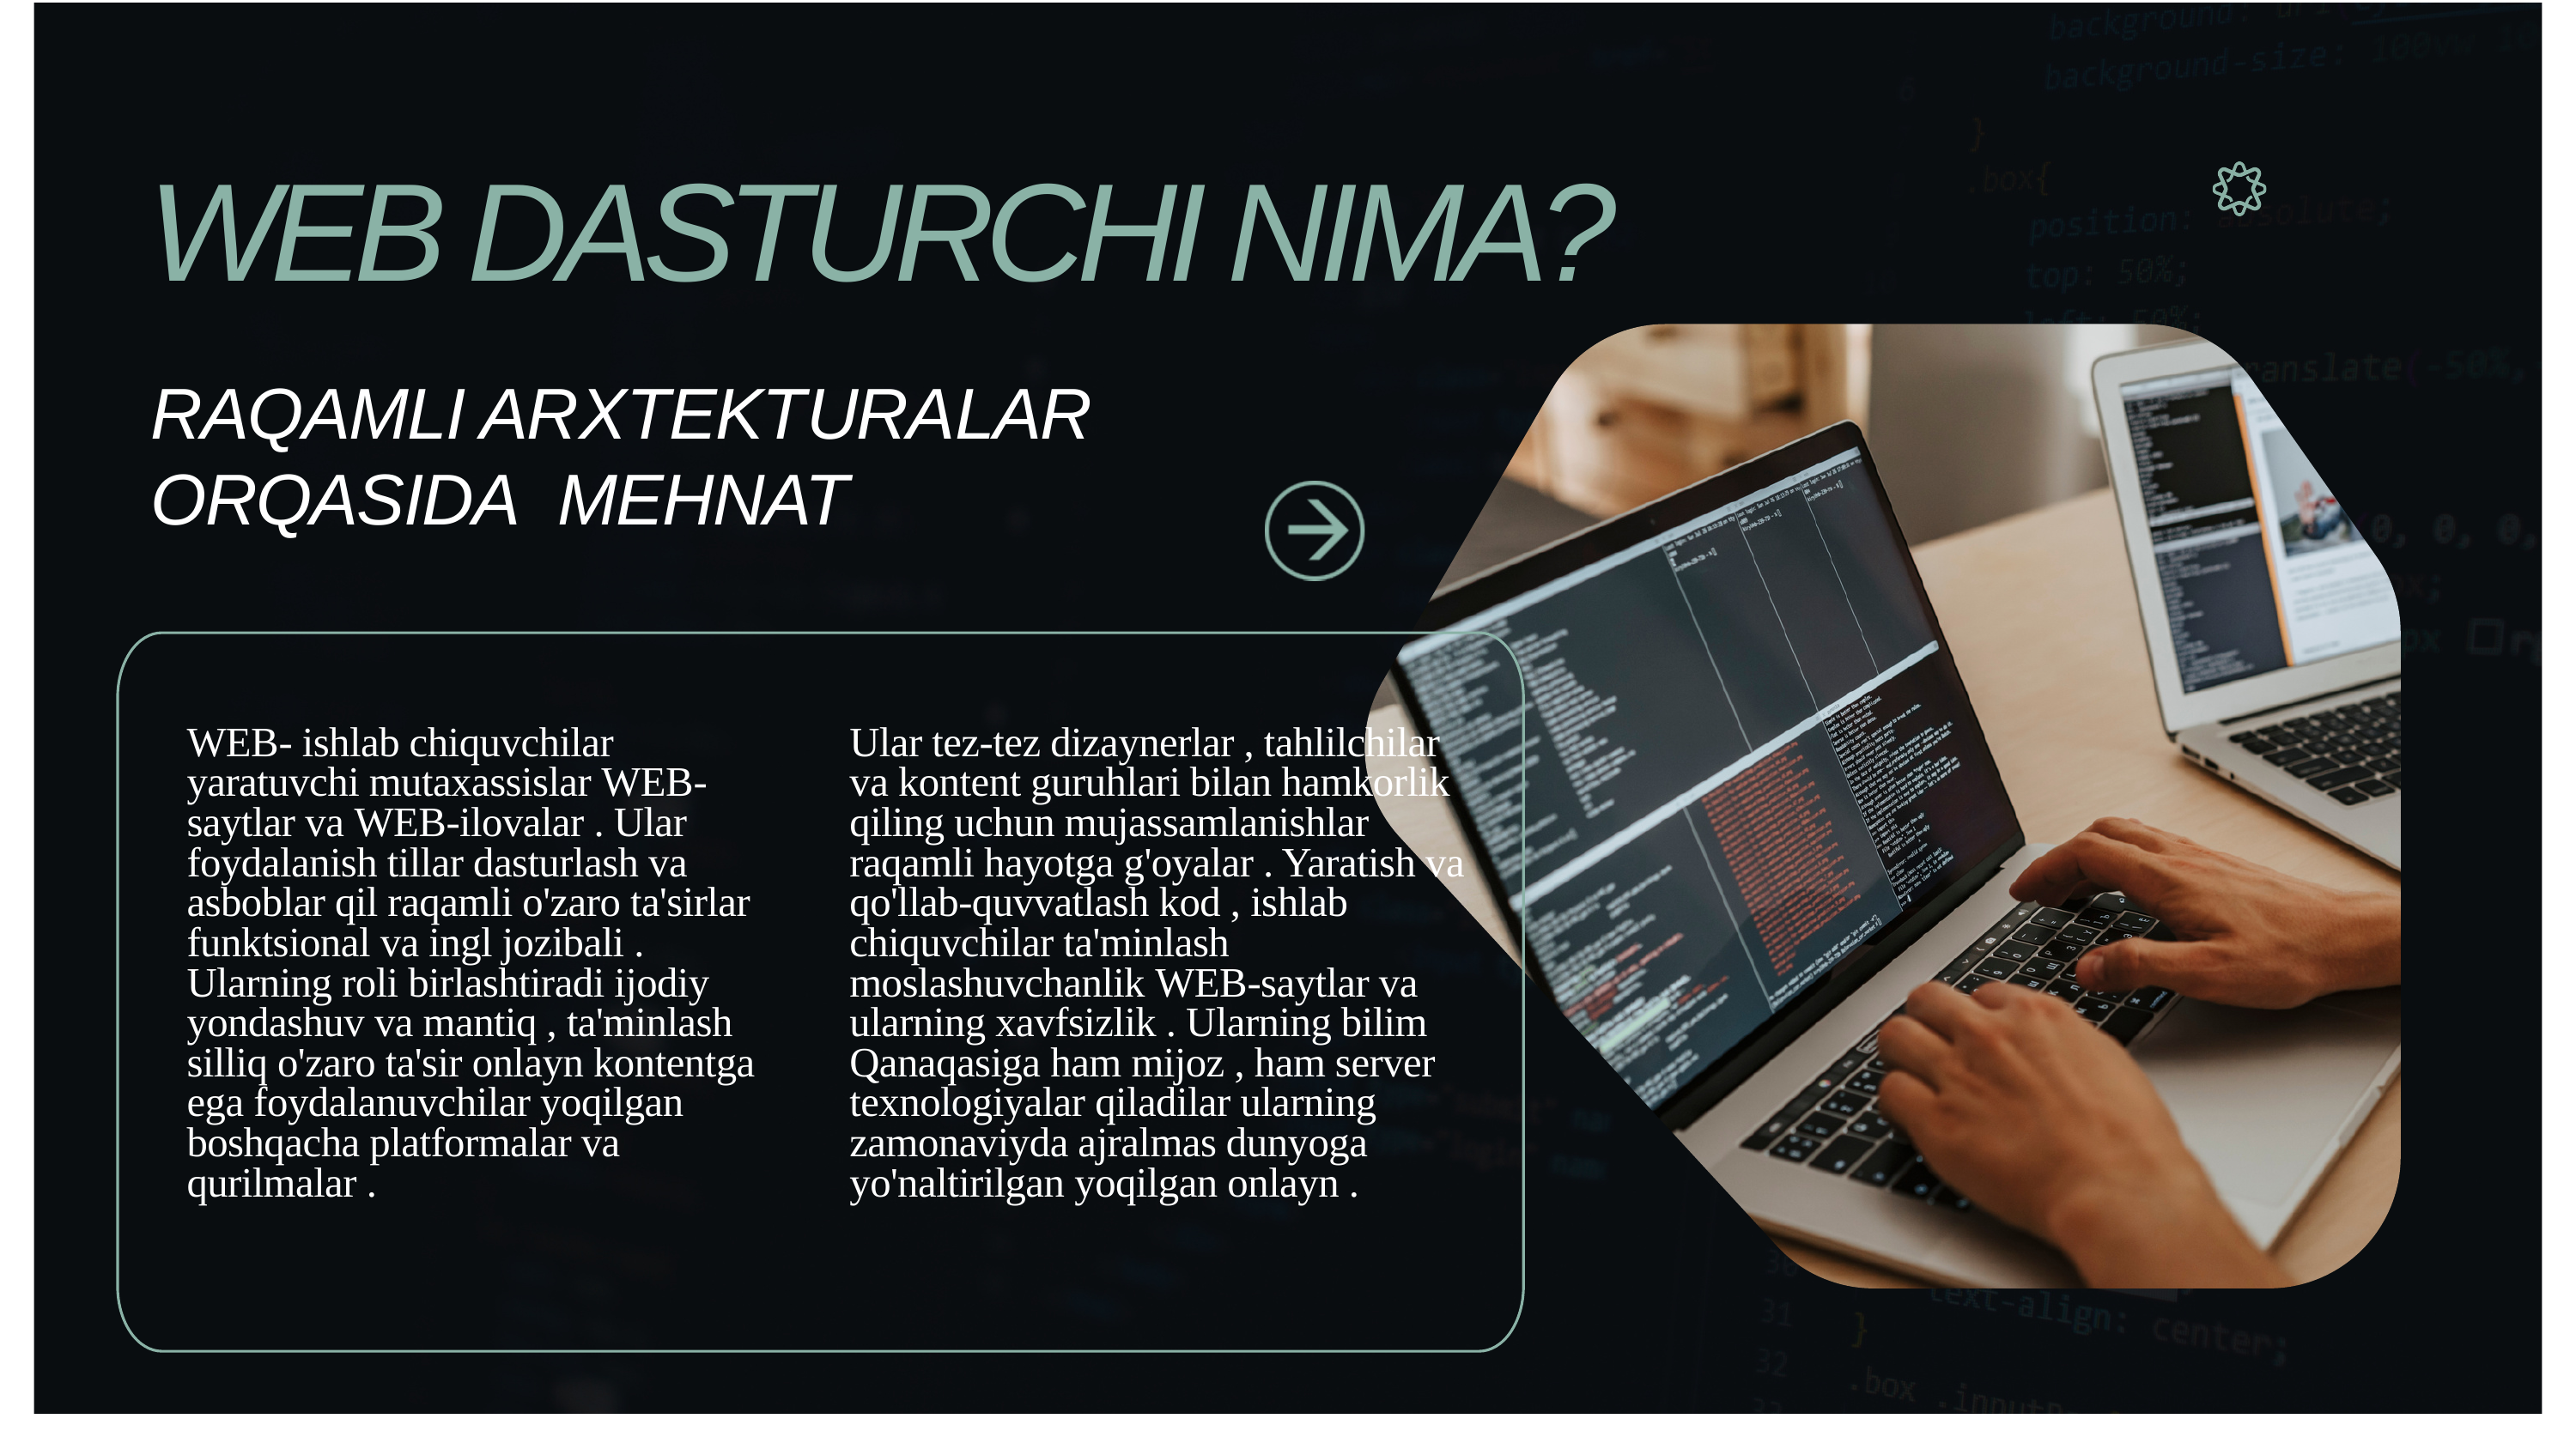

WEB DASTURCHI NIMA?
Arovvay Industries

RAQAMLI ARXTEKTURALAR  ORQASIDA  MEHNAT

WEB- ishlab chiquvchilar yaratuvchi mutaxassislar​ WEB-saytlar va WEB-ilovalar . Ular foydalanish tillar dasturlash va asboblar​ qil raqamli o'zaro ta'sirlar funktsional va ingl jozibali . Ularning roli birlashtiradi ijodiy yondashuv va mantiq , ta'minlash silliq o'zaro ta'sir onlayn kontentga ega foydalanuvchilar yoqilgan boshqacha platformalar va qurilmalar .
Ular tez-tez dizaynerlar , tahlilchilar va kontent guruhlari bilan hamkorlik qiling uchun mujassamlanishlar raqamli hayotga g'oyalar .​ Yaratish va qo'llab-quvvatlash kod , ishlab chiquvchilar ta'minlash moslashuvchanlik WEB-saytlar va ularning xavfsizlik . Ularning bilim Qanaqasiga ham mijoz , ham server texnologiyalar qiladilar ularning zamonaviyda ajralmas​ dunyoga yo'naltirilgan yoqilgan onlayn .